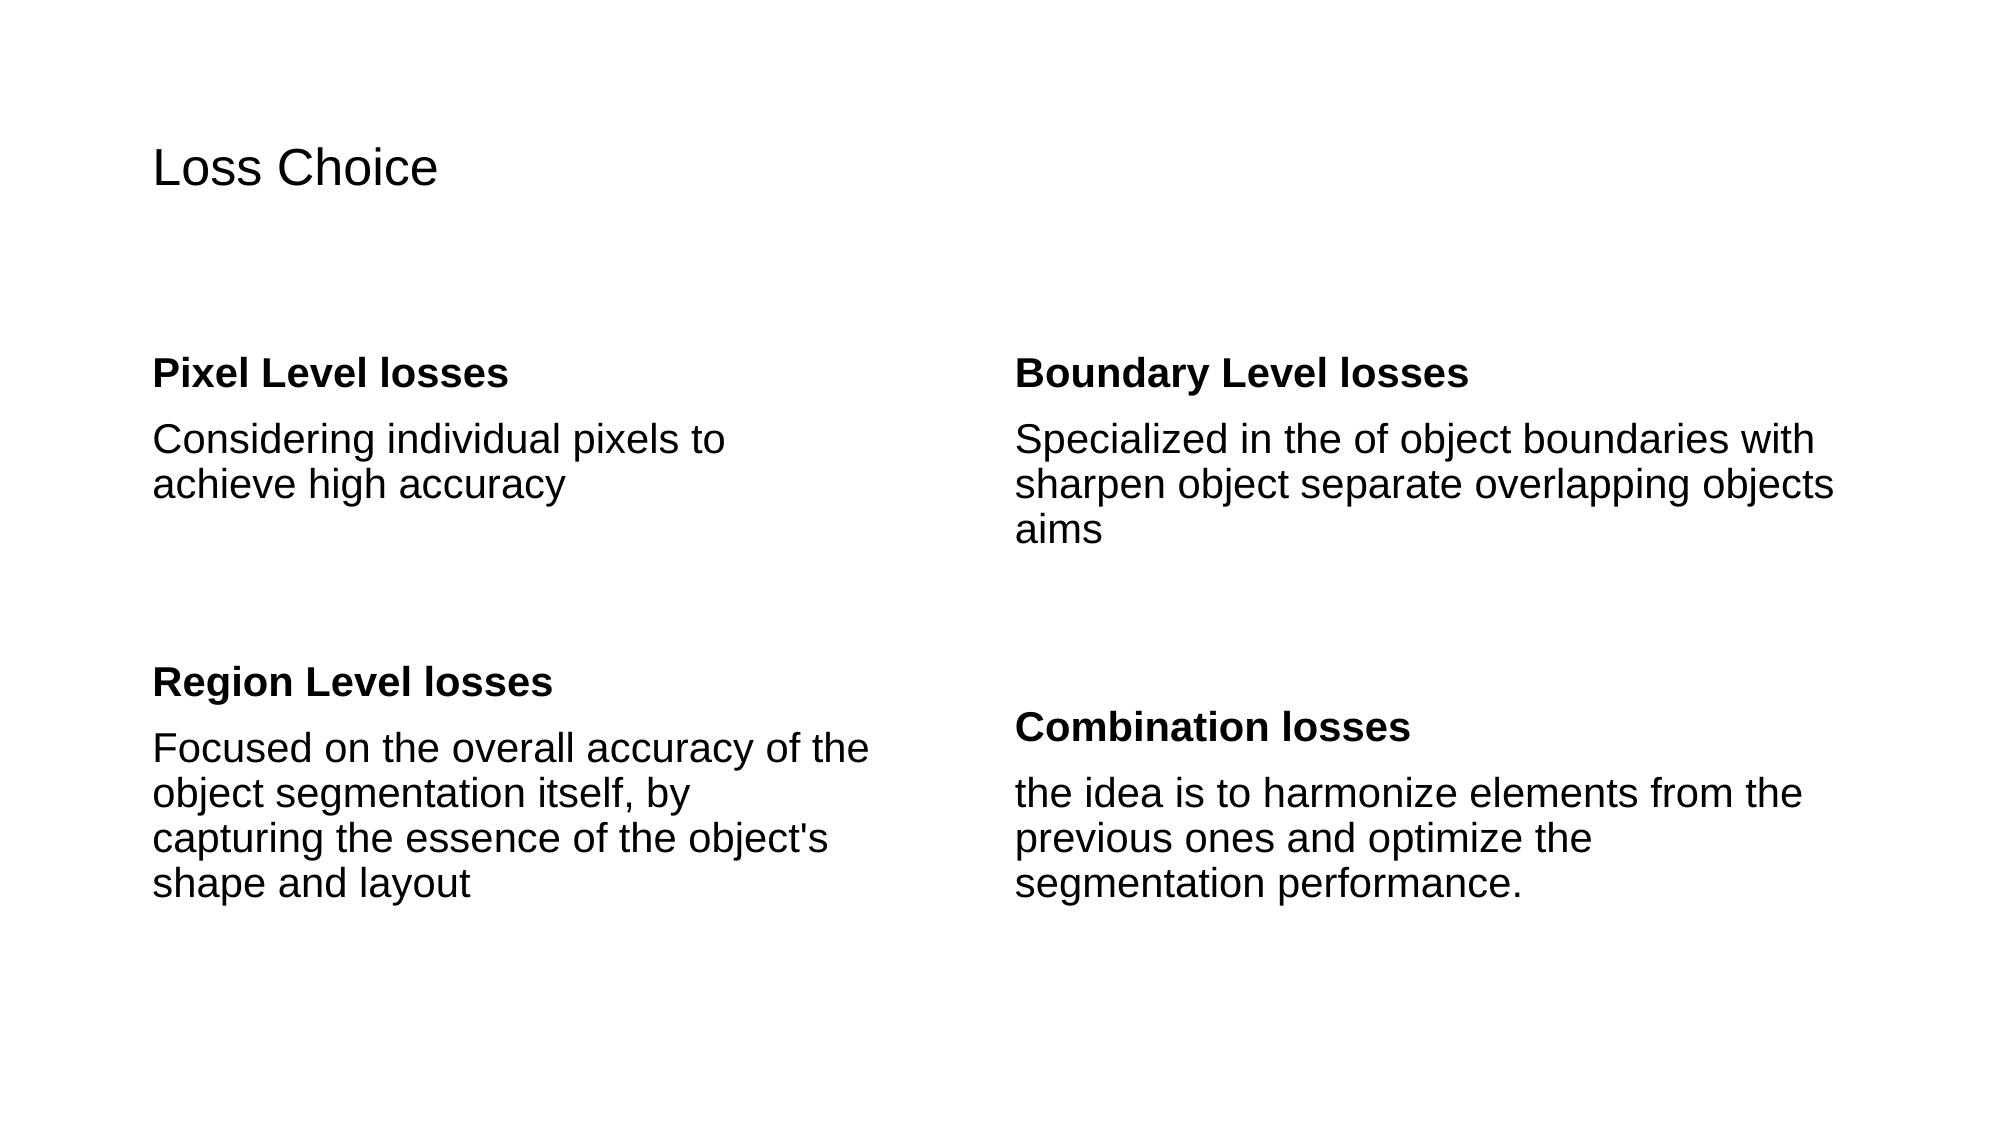

# Loss Choice

Pixel Level losses
Considering individual pixels to achieve high accuracy

Region Level losses
Focused on the overall accuracy of the object segmentation itself, by capturing the essence of the object's shape and layout
Boundary Level losses
Specialized in the of object boundaries with  sharpen object separate overlapping objects aims

Combination losses
the idea is to harmonize elements from the previous ones and optimize the segmentation performance.